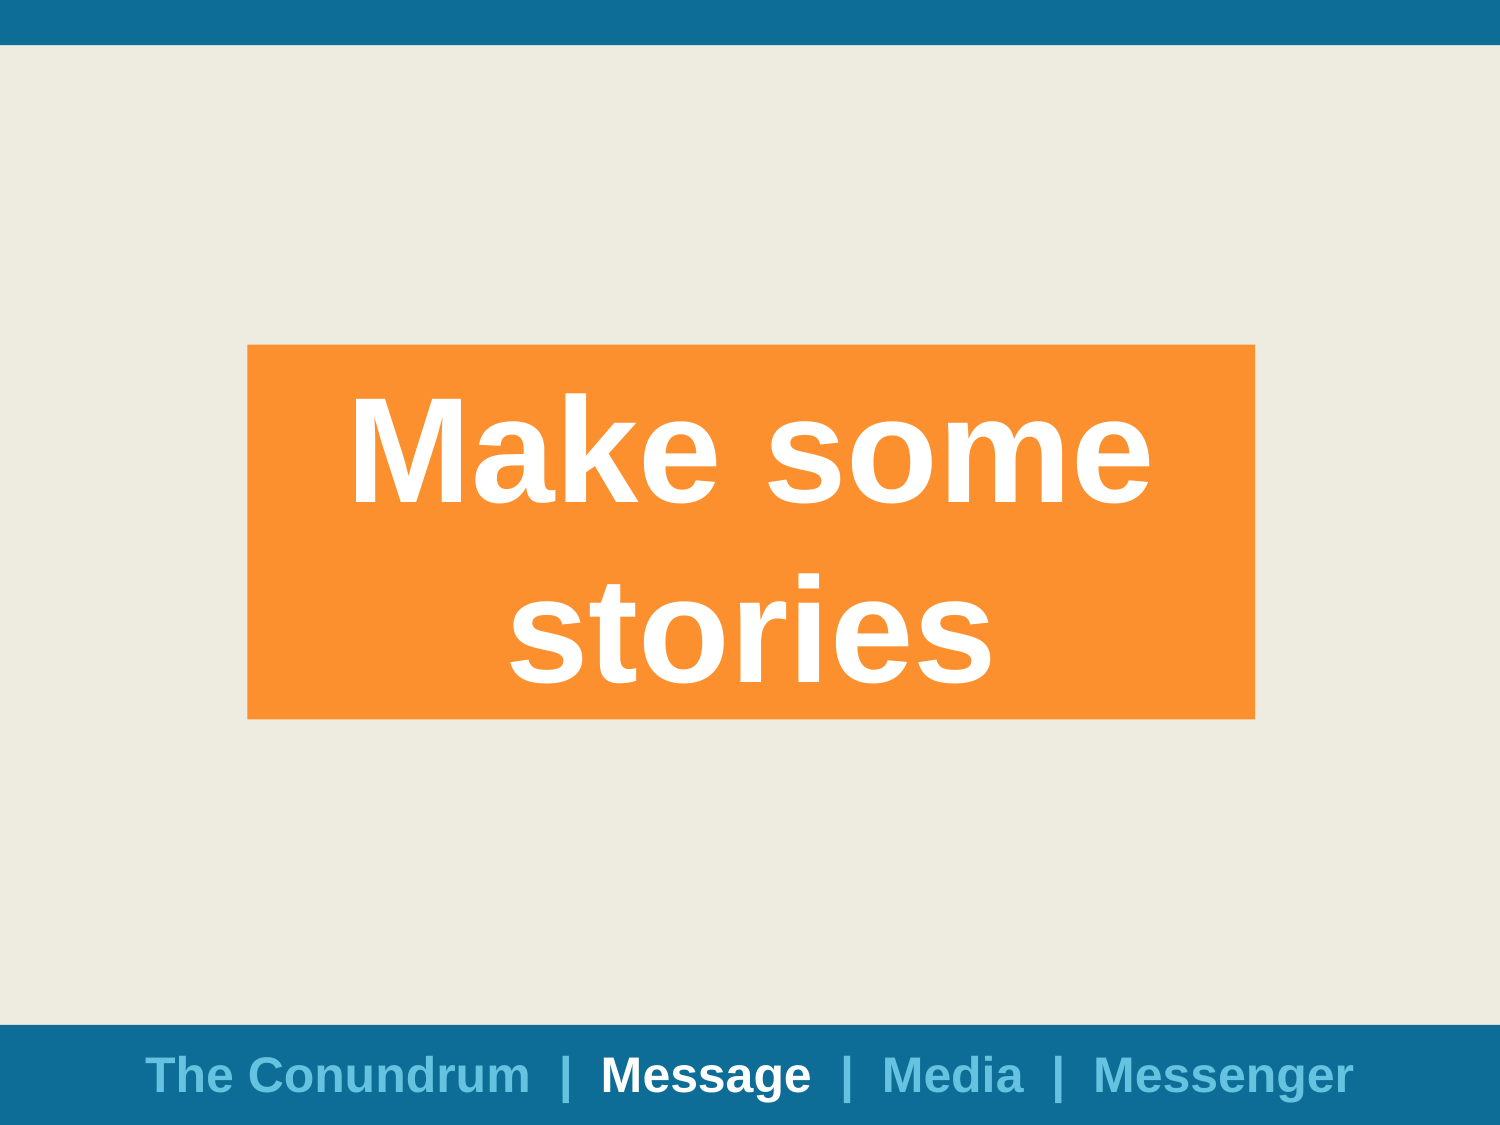

Make some stories
The Conundrum  |  Message  |  Media  |  Messenger